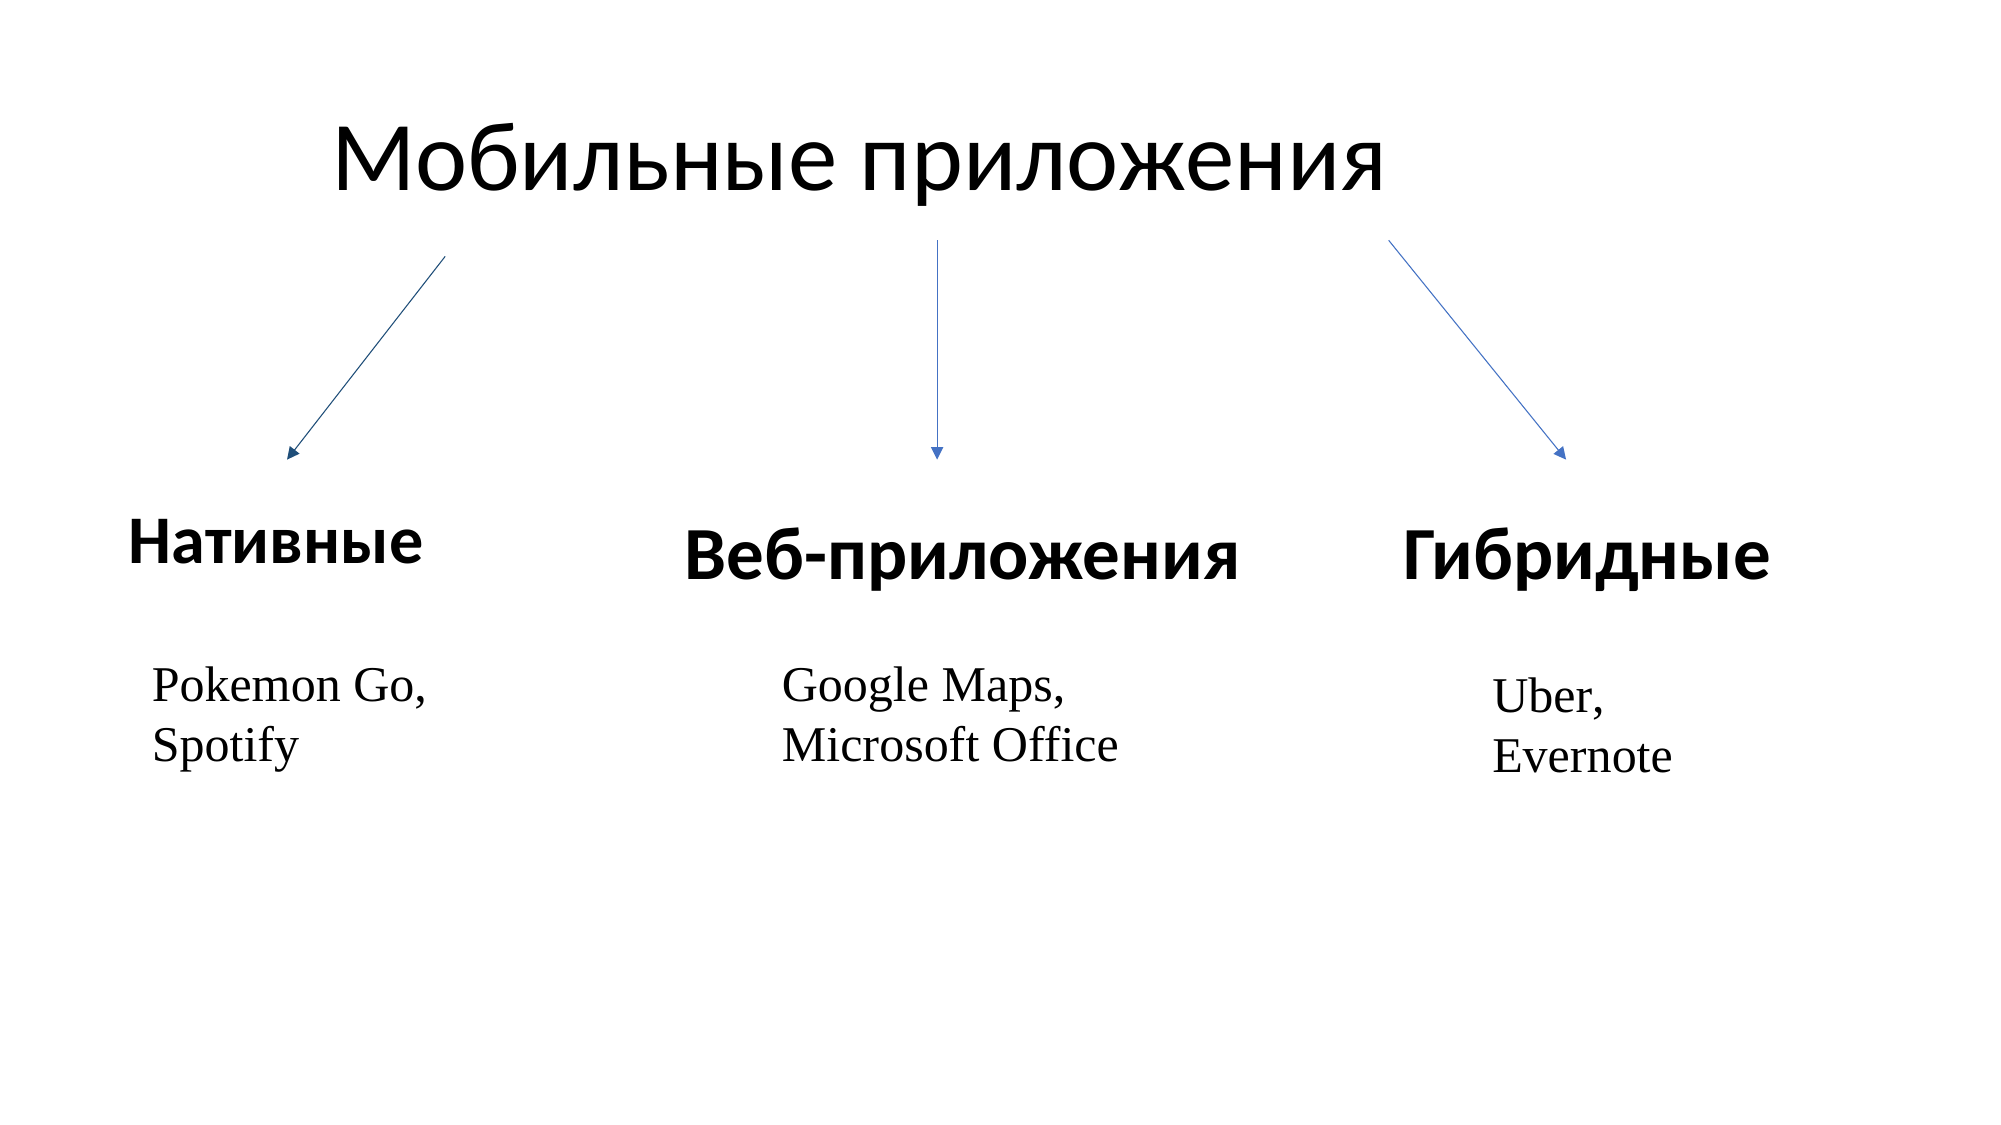

# Мобильные приложения
Нативные

Веб-приложения
Гибридные
Pokemon Go, Spotify
Google Maps,
Microsoft Office
Uber,
Evernote